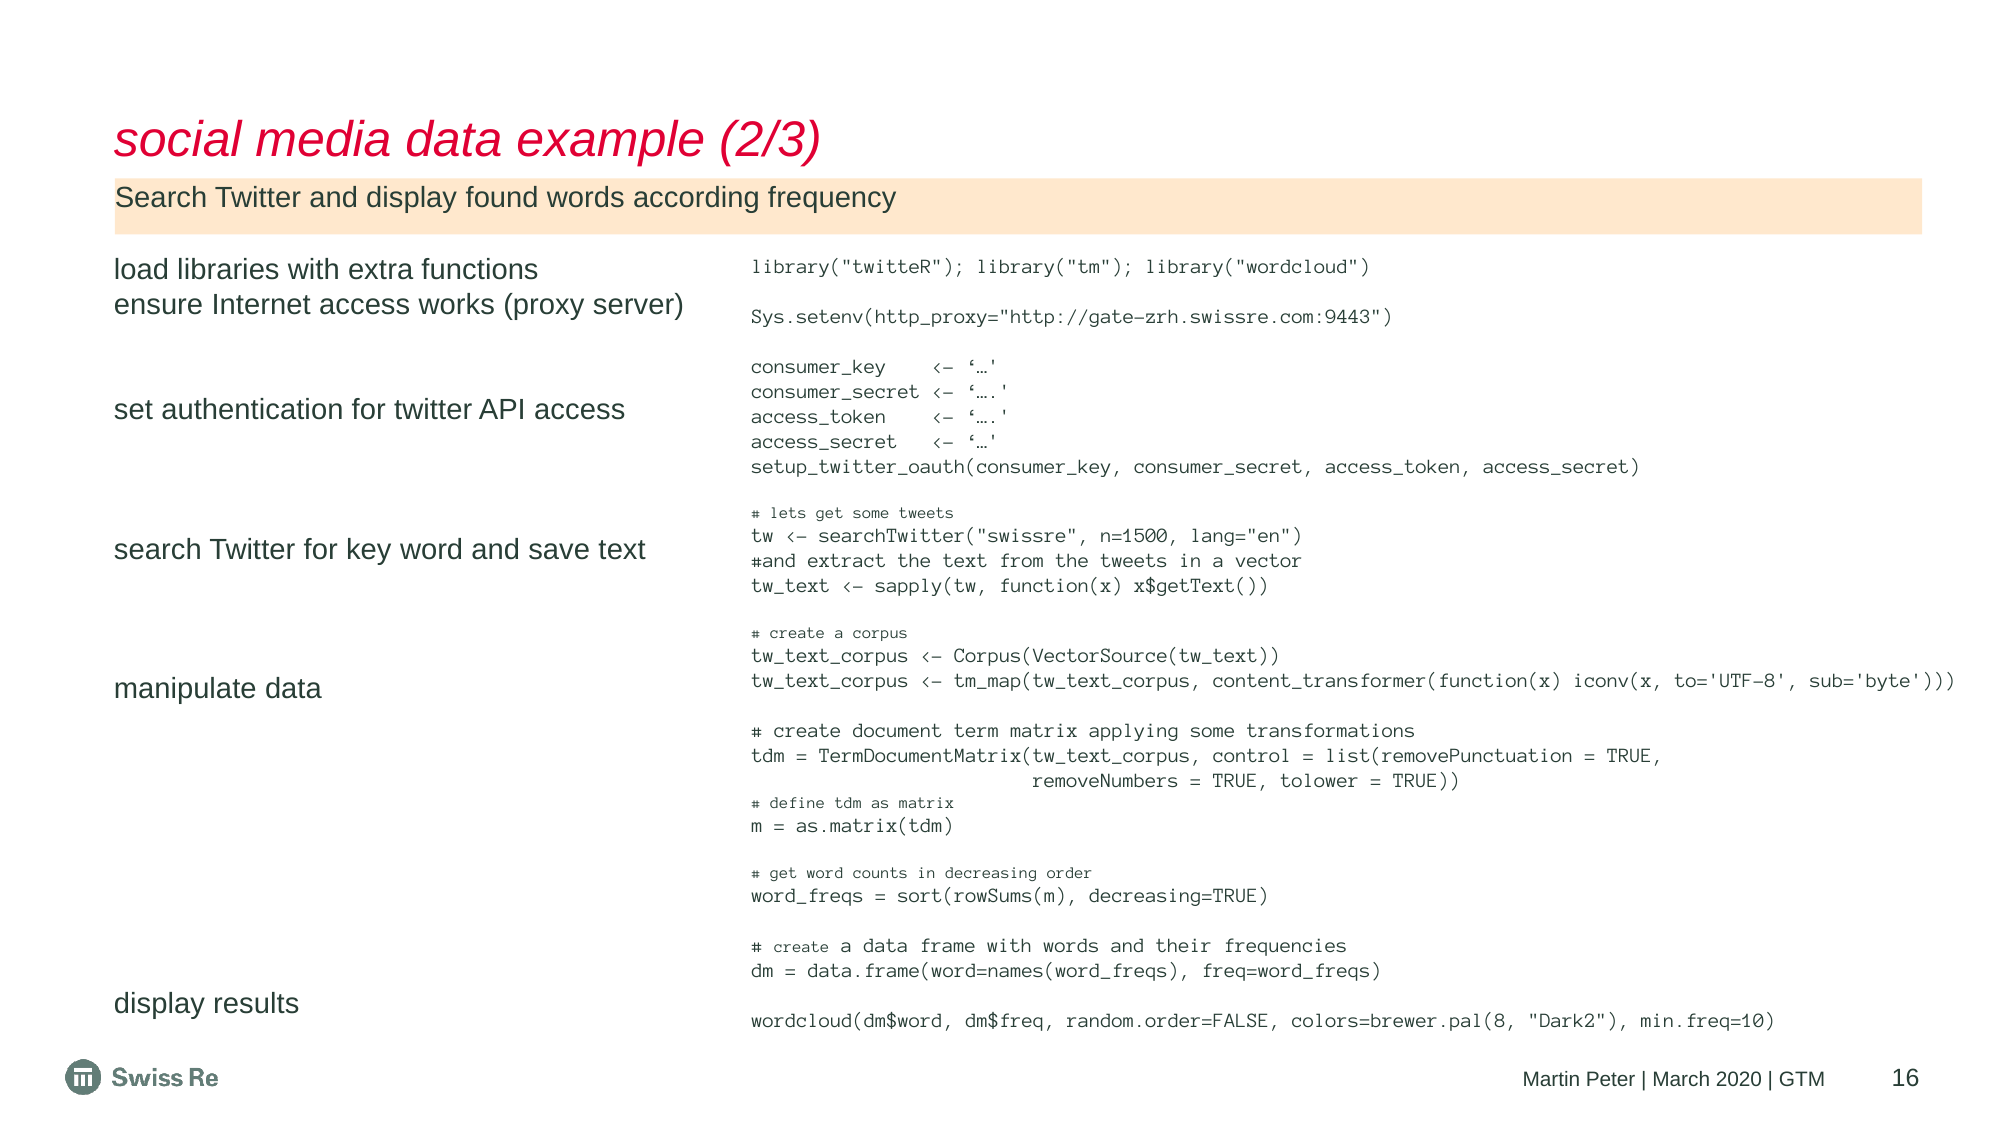

# social media data example (2/3)
Search Twitter and display found words according frequency
load libraries with extra functions
ensure Internet access works (proxy server)

set authentication for twitter API access

search Twitter for key word and save text

manipulate data

display results

library("twitteR"); library("tm"); library("wordcloud")

Sys.setenv(http_proxy="http://gate-zrh.swissre.com:9443")

consumer_key    <- ‘…'
consumer_secret <- ‘….'
access_token    <- ‘….'
access_secret   <- ‘…'
setup_twitter_oauth(consumer_key, consumer_secret, access_token, access_secret)

# lets get some tweets
tw <- searchTwitter("swissre", n=1500, lang="en")
#and extract the text from the tweets in a vector
tw_text <- sapply(tw, function(x) x$getText())

# create a corpus
tw_text_corpus <- Corpus(VectorSource(tw_text))
tw_text_corpus <- tm_map(tw_text_corpus, content_transformer(function(x) iconv(x, to='UTF-8', sub='byte')))

# create document term matrix applying some transformations
tdm = TermDocumentMatrix(tw_text_corpus, control = list(removePunctuation = TRUE,
                         removeNumbers = TRUE, tolower = TRUE))
# define tdm as matrix
m = as.matrix(tdm)

# get word counts in decreasing order
word_freqs = sort(rowSums(m), decreasing=TRUE)

# create a data frame with words and their frequencies
dm = data.frame(word=names(word_freqs), freq=word_freqs)

wordcloud(dm$word, dm$freq, random.order=FALSE, colors=brewer.pal(8, "Dark2"), min.freq=10)
16